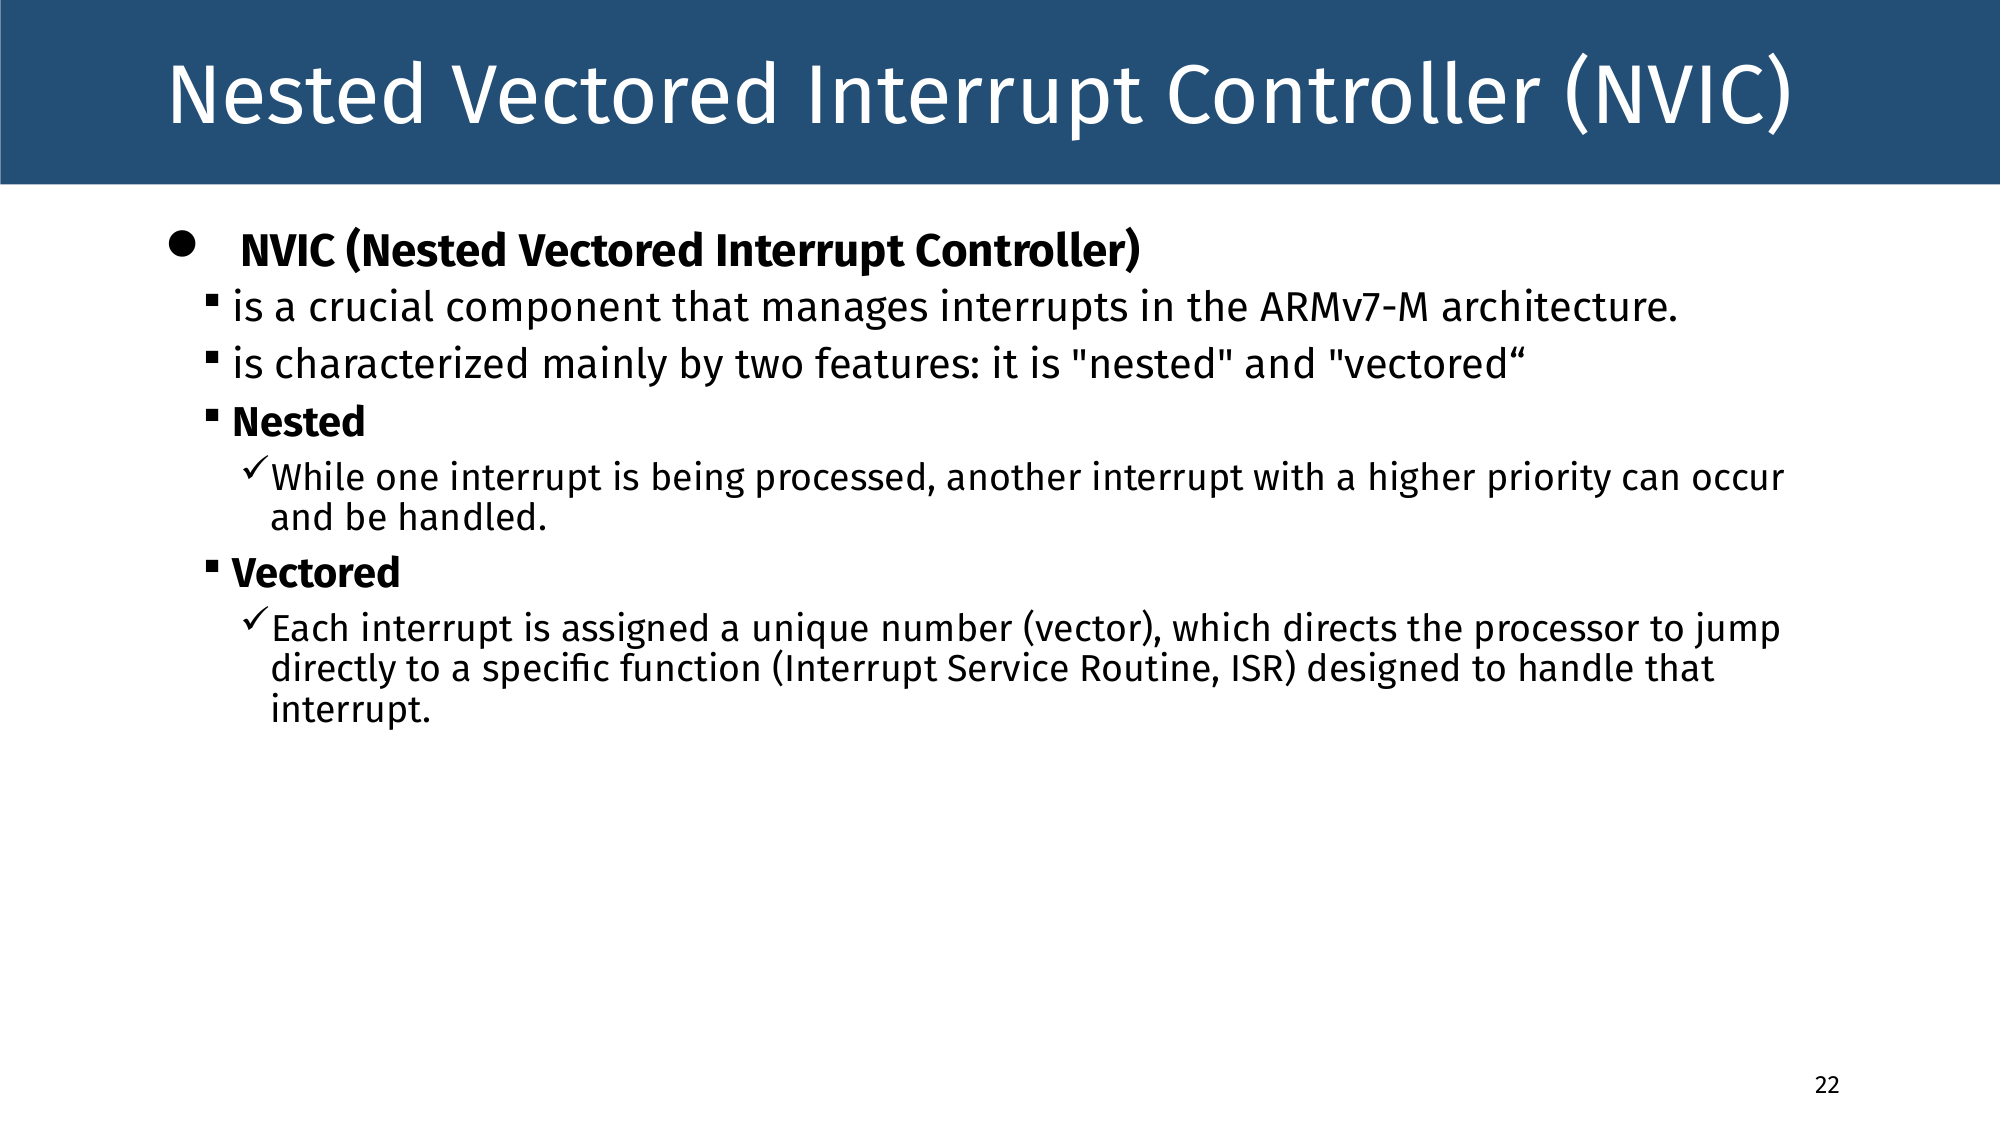

# Nested Vectored Interrupt Controller (NVIC)
NVIC (Nested Vectored Interrupt Controller)
is a crucial component that manages interrupts in the ARMv7-M architecture.
is characterized mainly by two features: it is "nested" and "vectored“
Nested
While one interrupt is being processed, another interrupt with a higher priority can occur and be handled.
Vectored
Each interrupt is assigned a unique number (vector), which directs the processor to jump directly to a specific function (Interrupt Service Routine, ISR) designed to handle that interrupt.
22